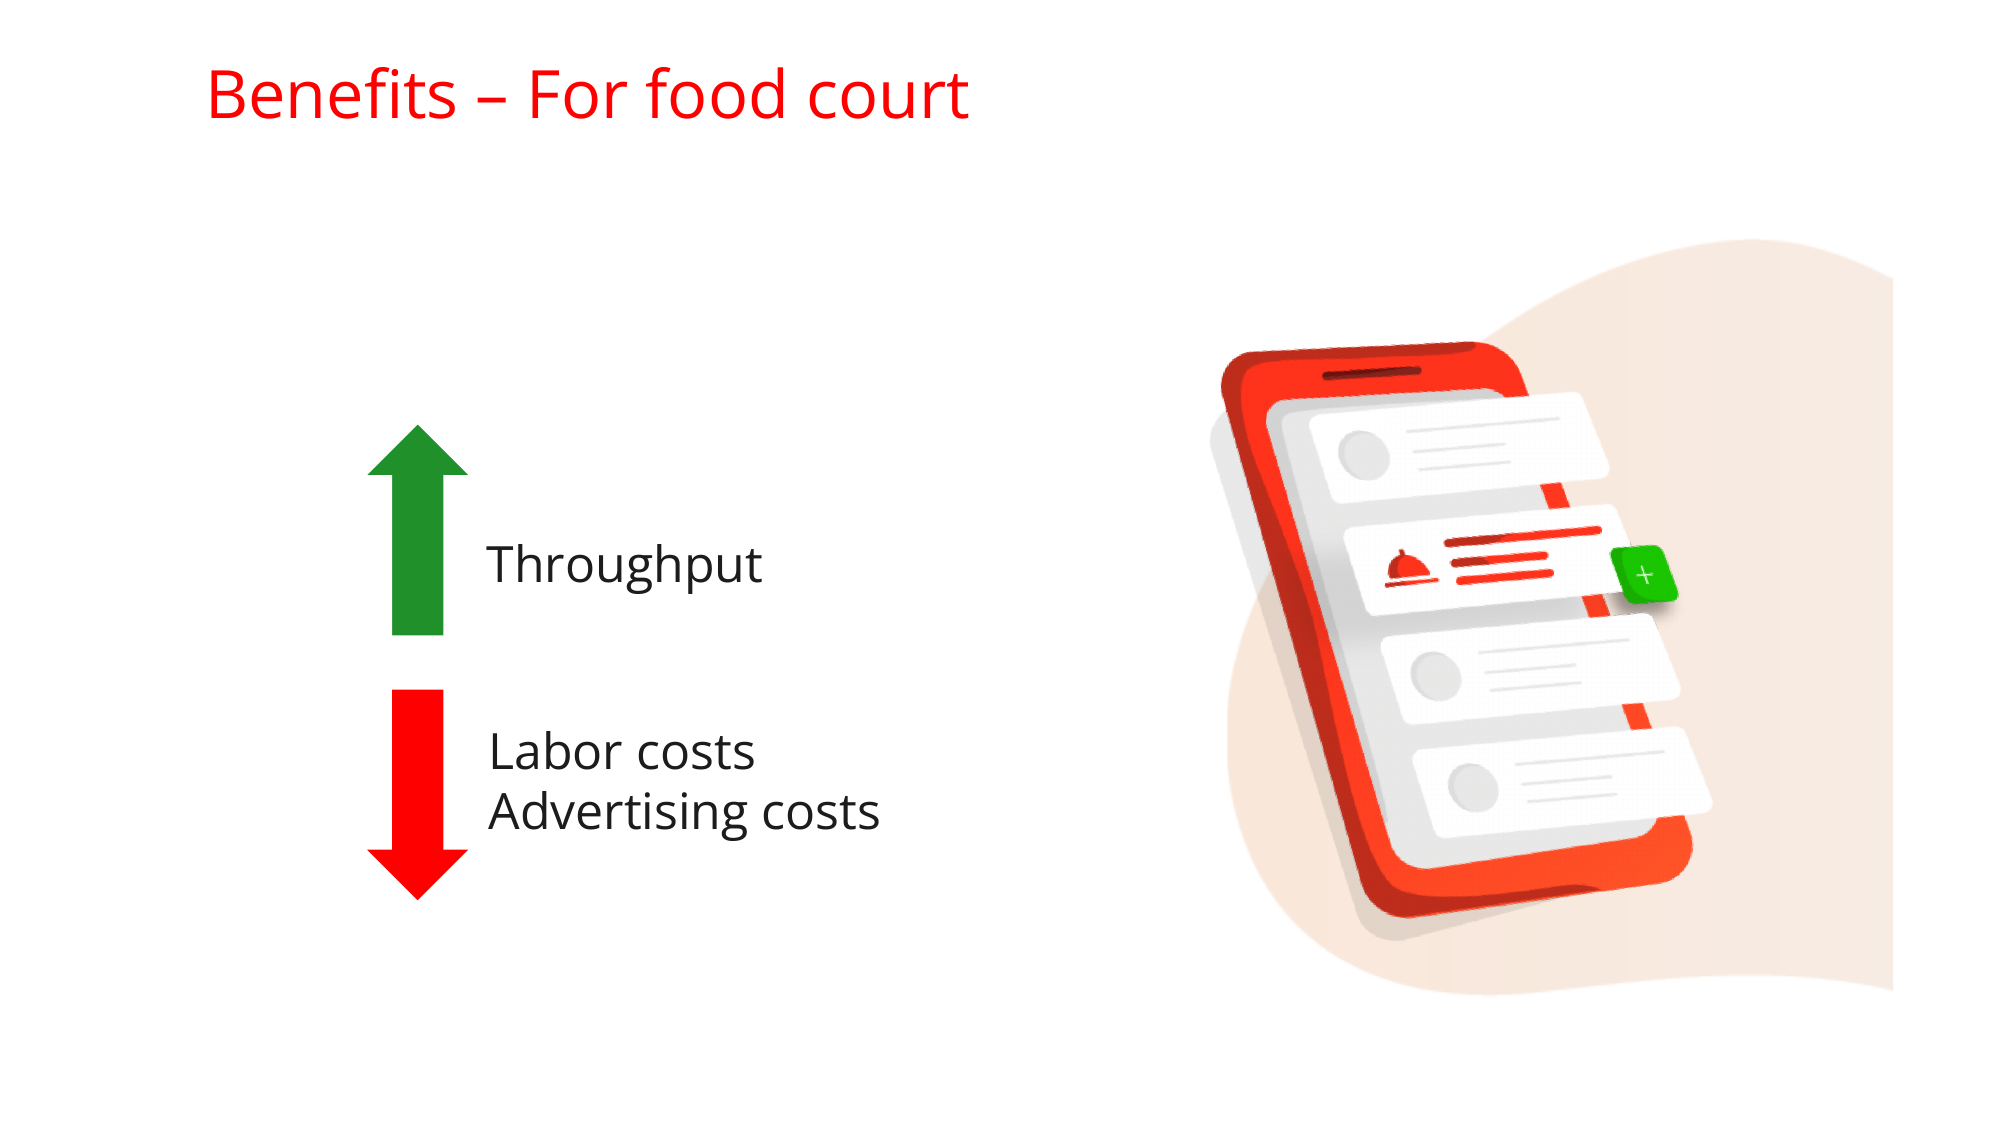

Benefits – For food court

Throughput
Labor costs
Advertising costs